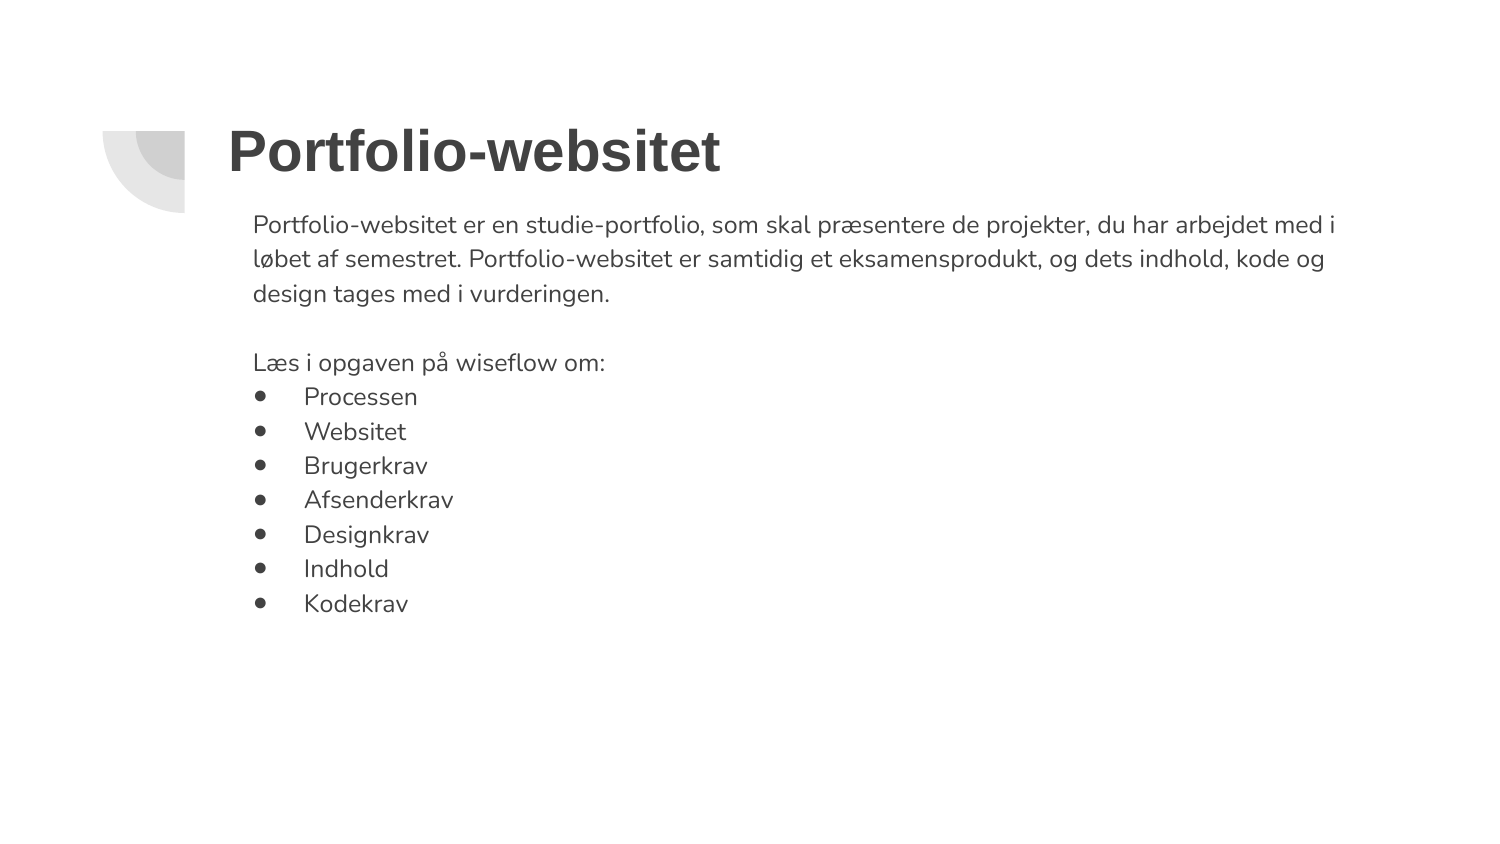

# Portfolio-websitet
Portfolio-websitet er en studie-portfolio, som skal præsentere de projekter, du har arbejdet med i løbet af semestret. Portfolio-websitet er samtidig et eksamensprodukt, og dets indhold, kode og design tages med i vurderingen.

Læs i opgaven på wiseflow om:
Processen
Websitet
Brugerkrav
Afsenderkrav
Designkrav
Indhold
Kodekrav